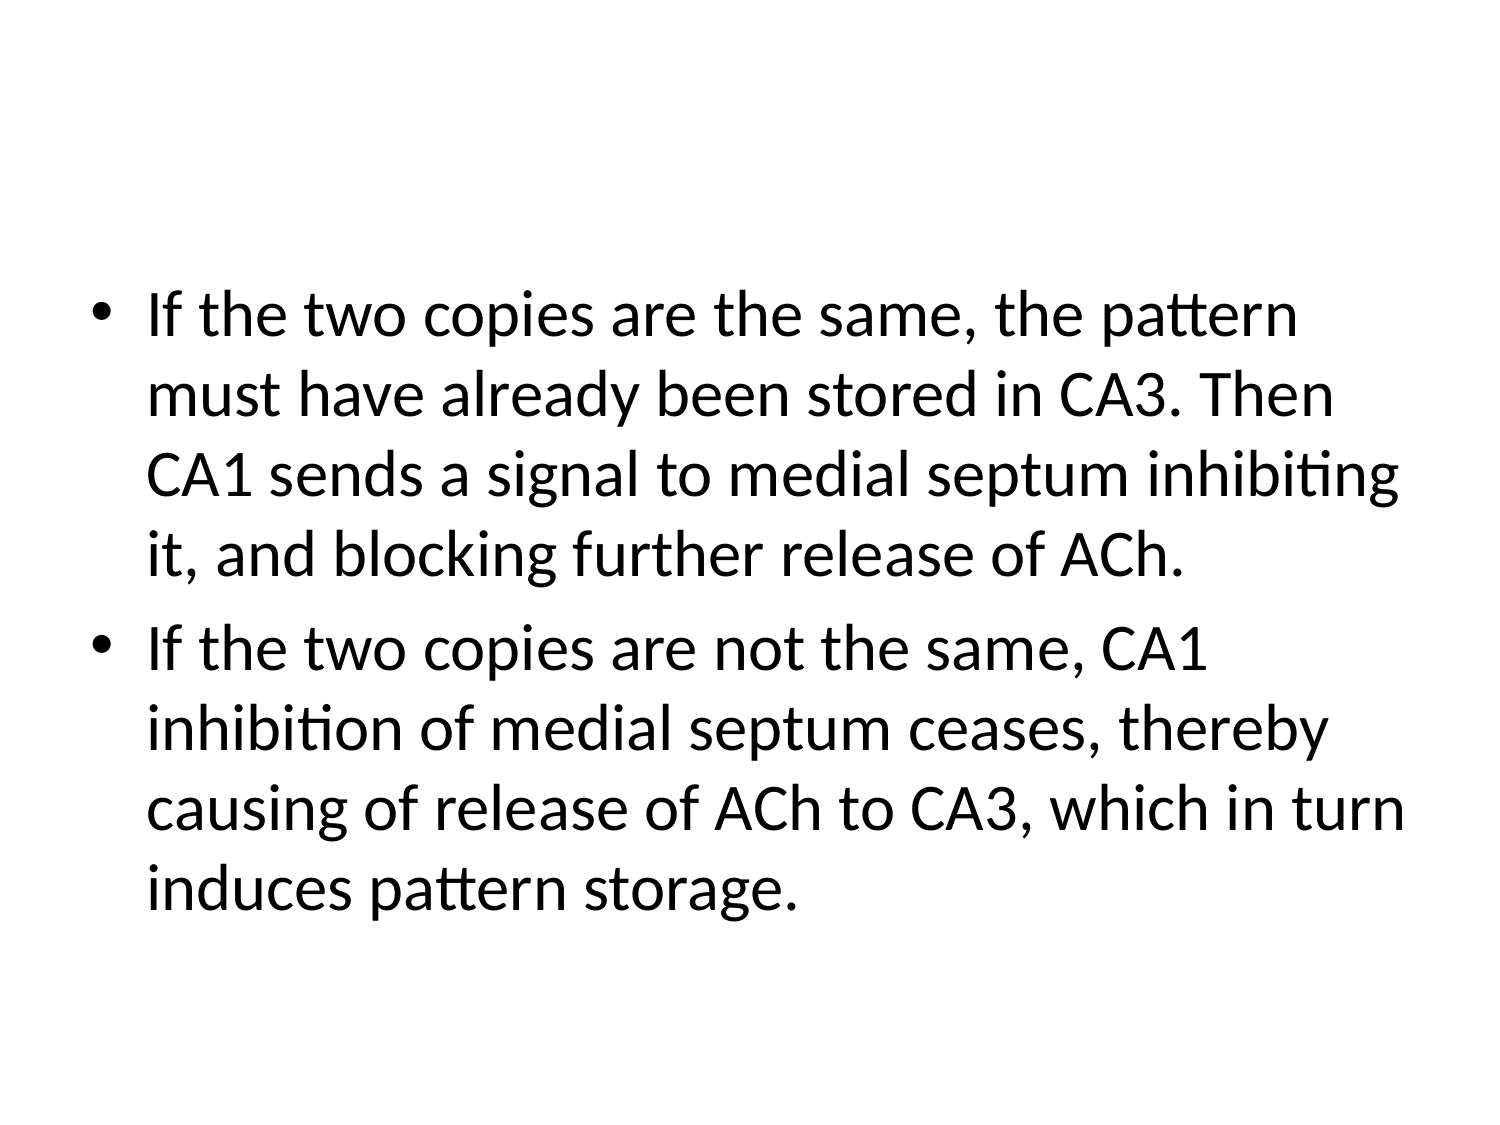

#
If the two copies are the same, the pattern must have already been stored in CA3. Then CA1 sends a signal to medial septum inhibiting it, and blocking further release of ACh.
If the two copies are not the same, CA1 inhibition of medial septum ceases, thereby causing of release of ACh to CA3, which in turn induces pattern storage.